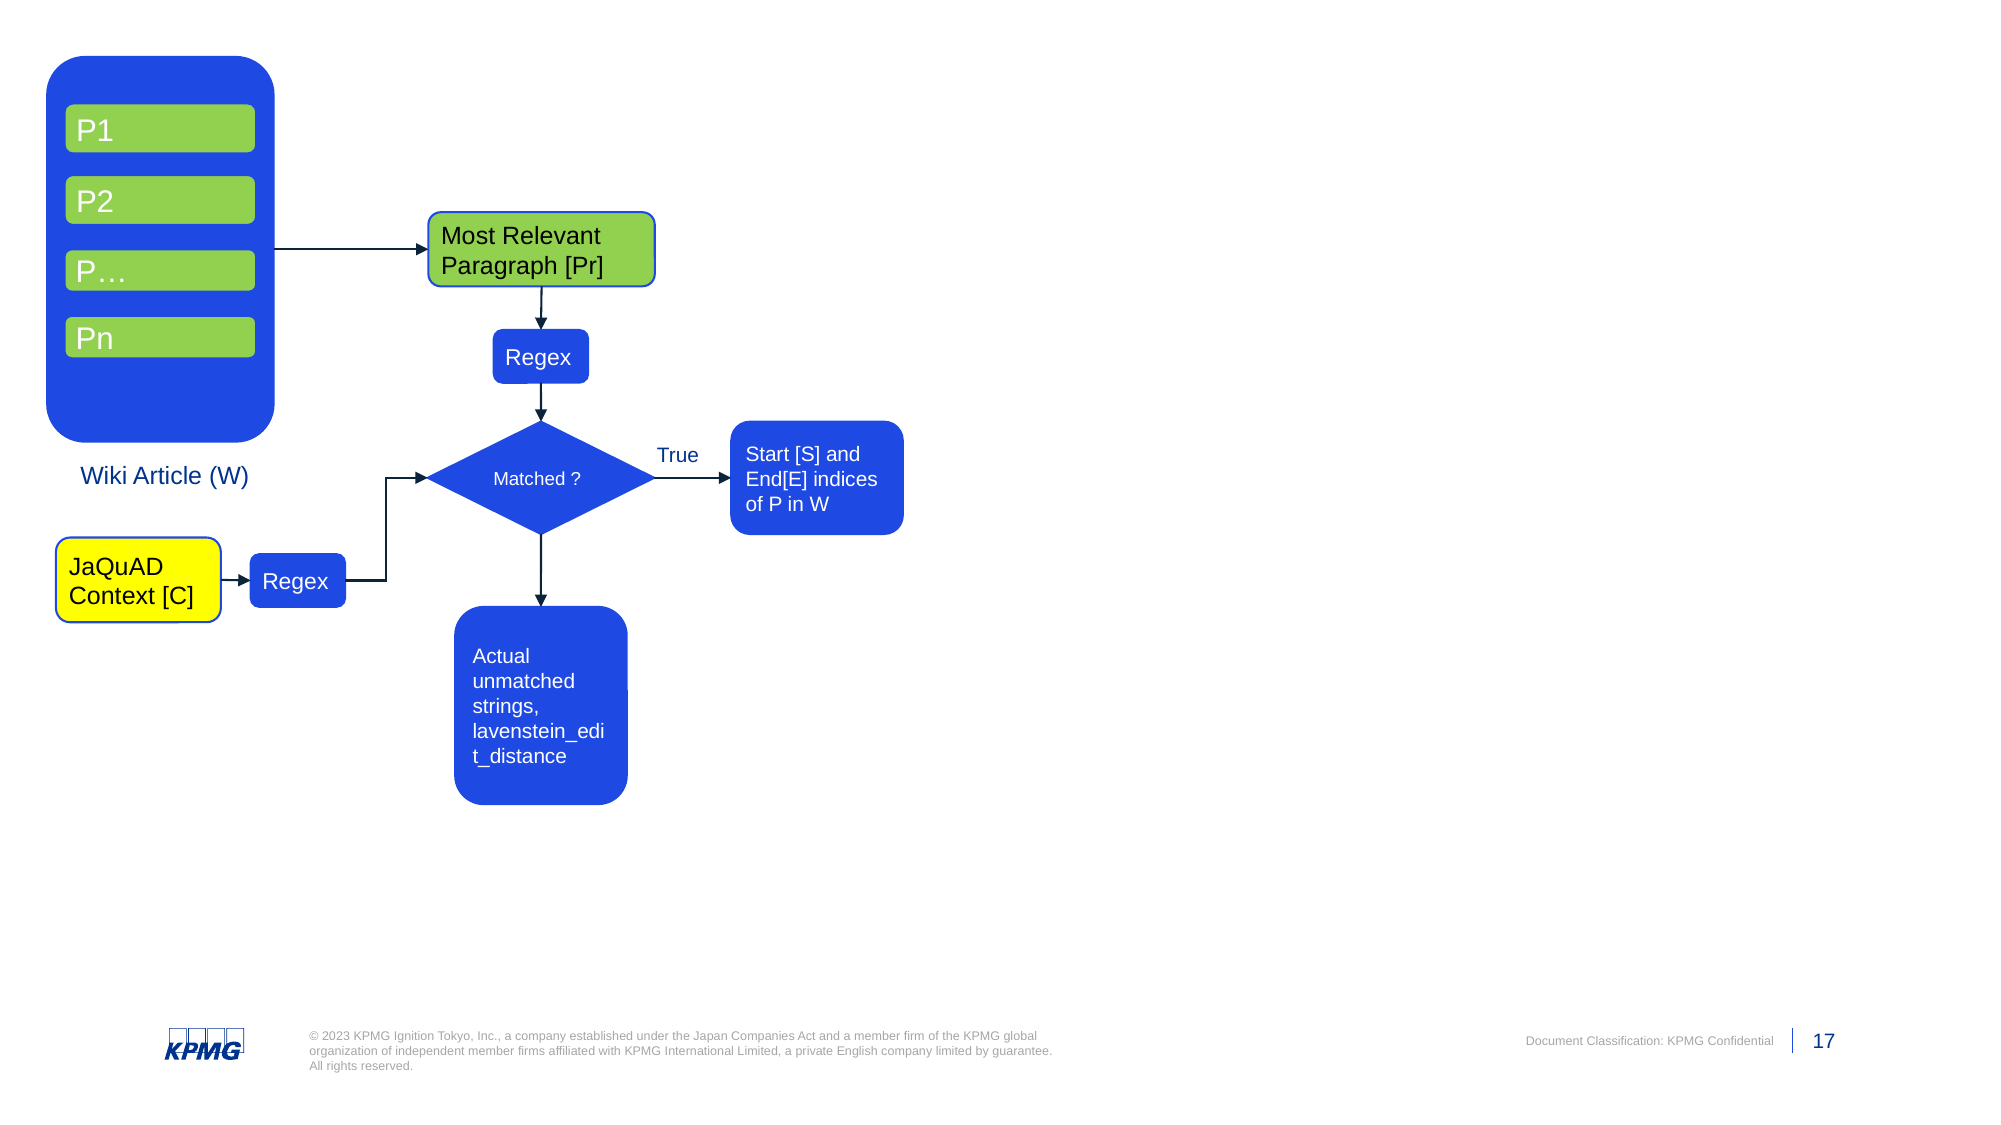

P1
P2
Most Relevant Paragraph [Pr]
P…
Pn
Regex
Matched ?
Start [S] and End[E] indices of P in W
True
Wiki Article (W)
JaQuAD Context [C]
Regex
Actual unmatched strings, lavenstein_edit_distance